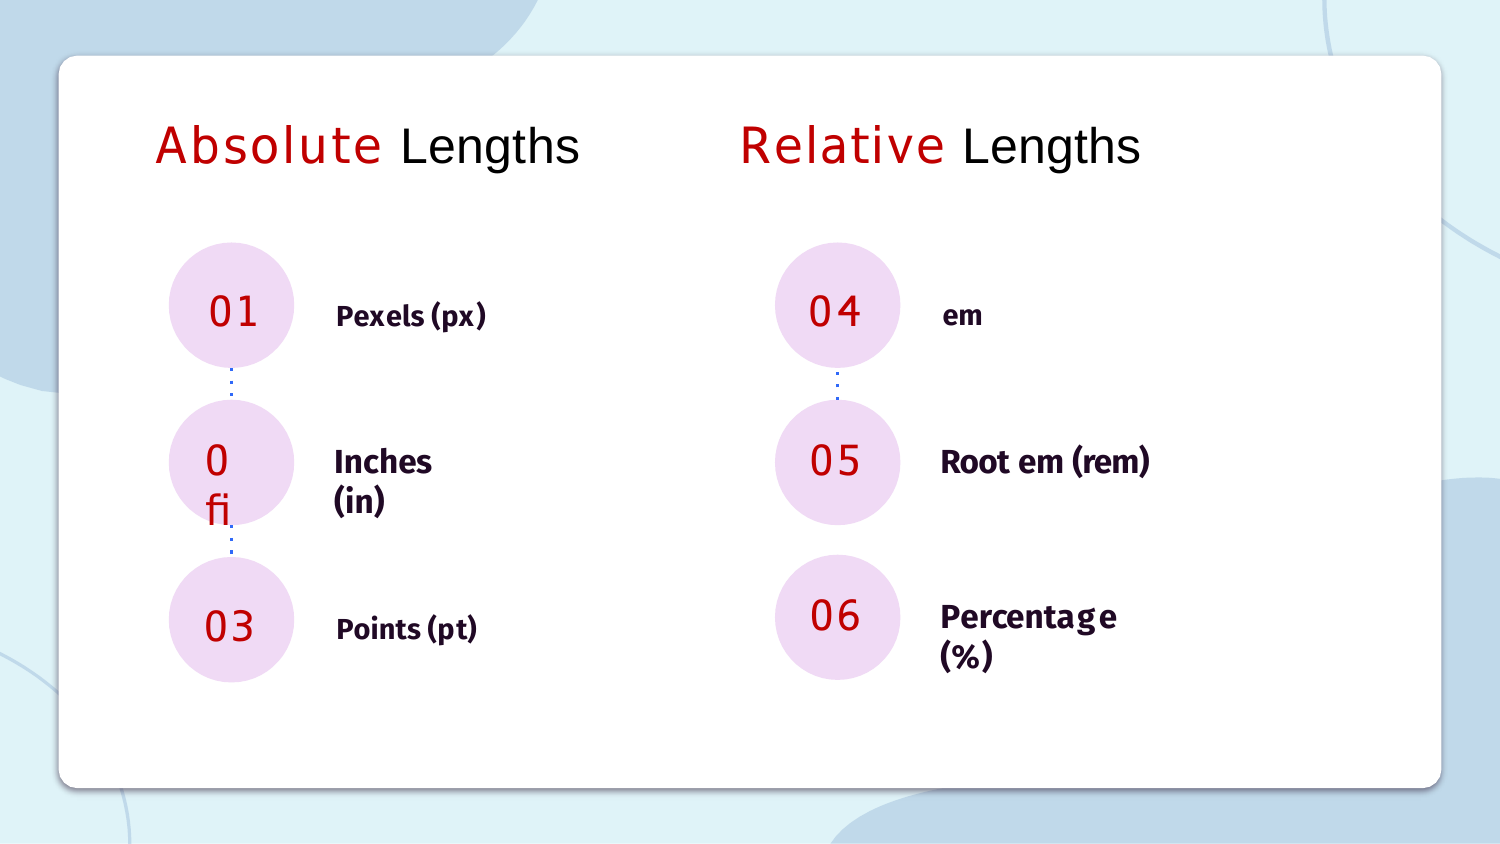

# Absolute Lengths
Relative Lengths

01	Pexels (px)
04	em

0fi
05
Inches (in)
Root em (rem)

06
03	Points (pt)
Percentage (%)